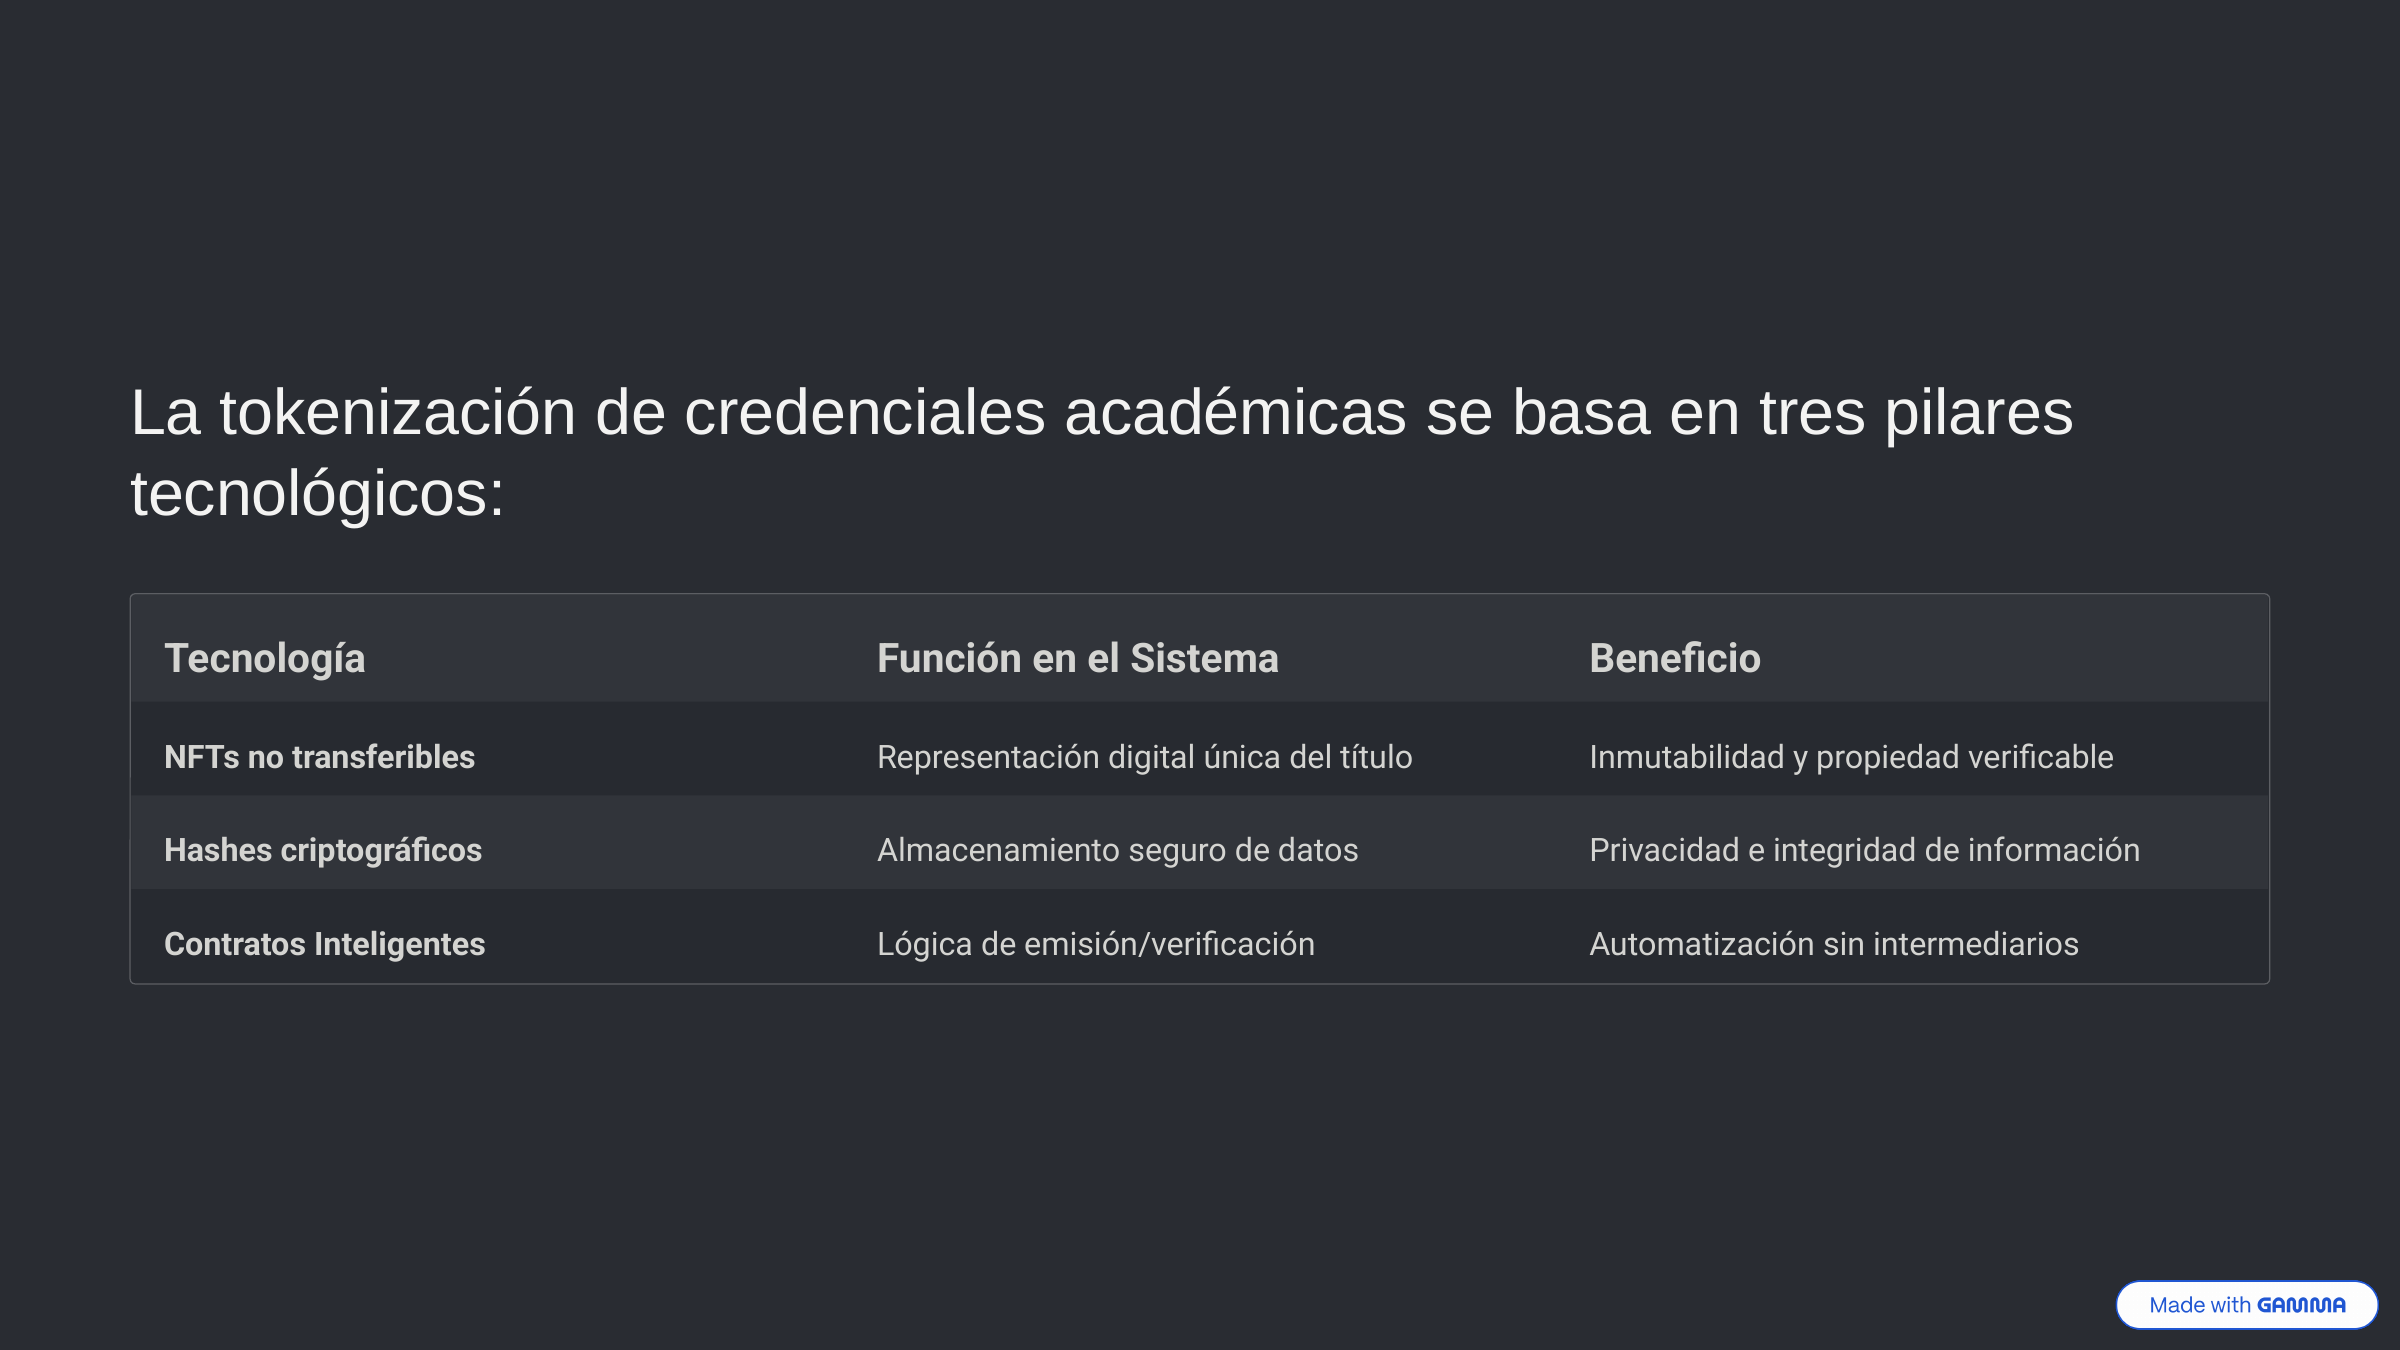

La tokenización de credenciales académicas se basa en tres pilares tecnológicos:

Tecnología
Función en el Sistema
Beneficio

NFTs no transferibles
Representación digital única del título
Inmutabilidad y propiedad verificable

Hashes criptográficos
Almacenamiento seguro de datos
Privacidad e integridad de información

Contratos Inteligentes
Lógica de emisión/verificación
Automatización sin intermediarios